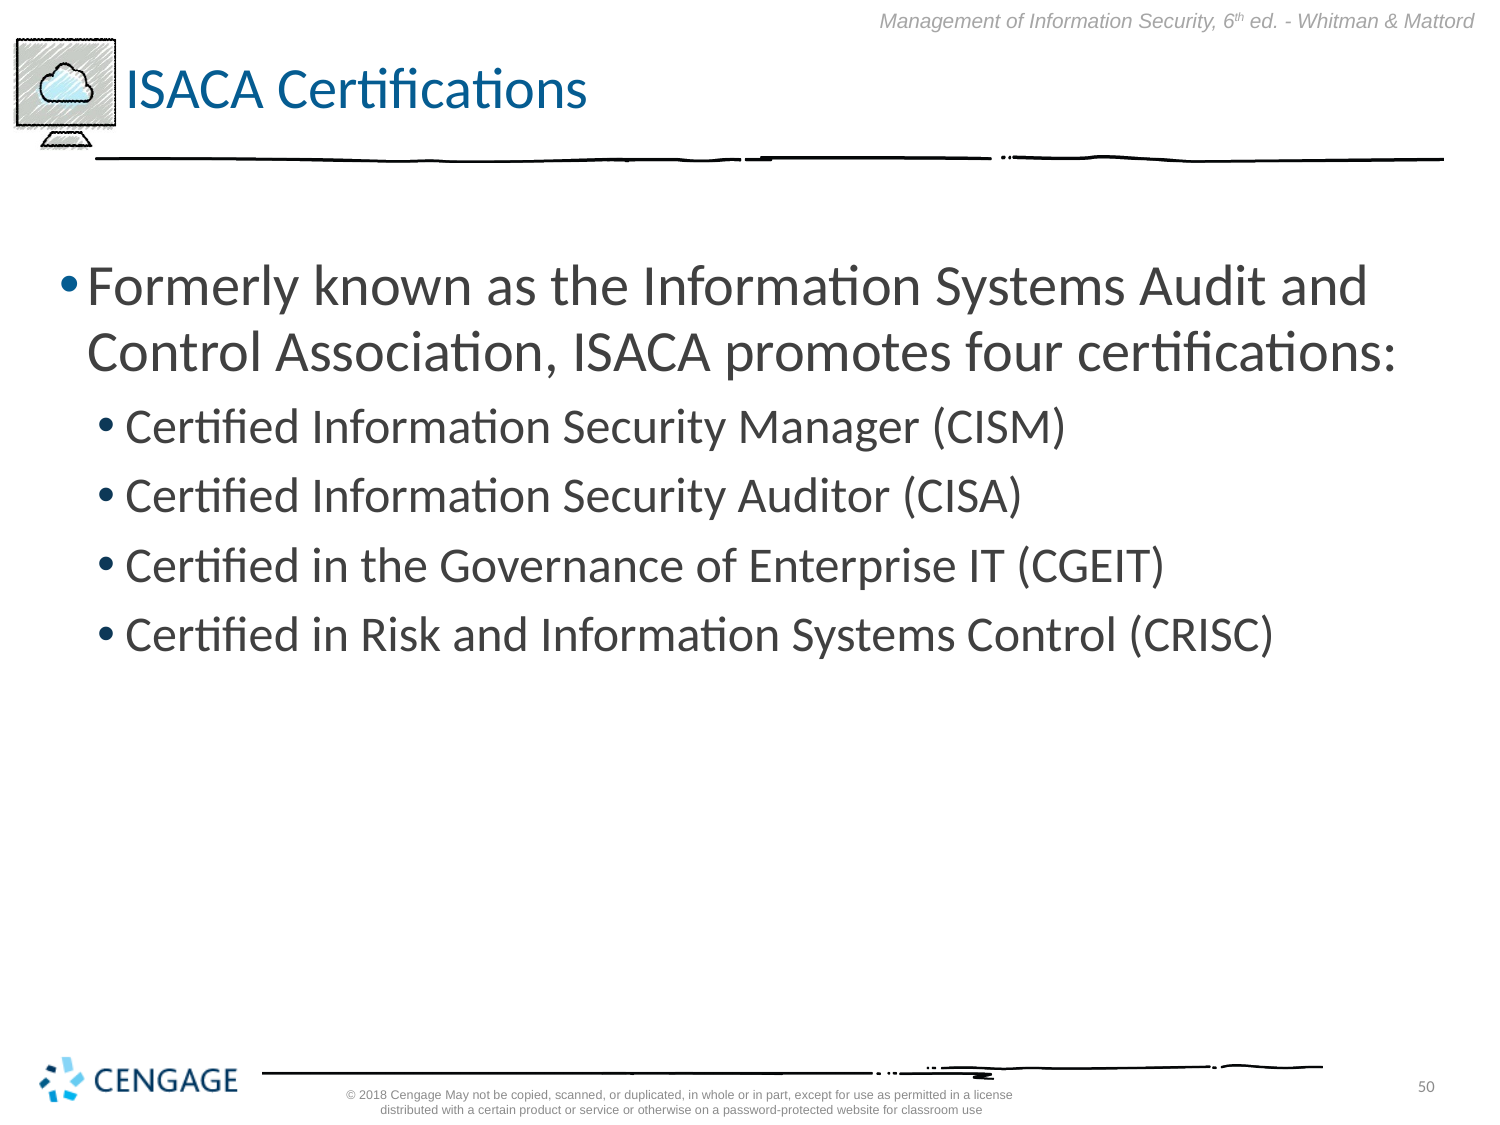

# ISACA Certifications
Formerly known as the Information Systems Audit and Control Association, ISACA promotes four certifications:
Certified Information Security Manager (CISM)
Certified Information Security Auditor (CISA)
Certified in the Governance of Enterprise IT (CGEIT)
Certified in Risk and Information Systems Control (CRISC)